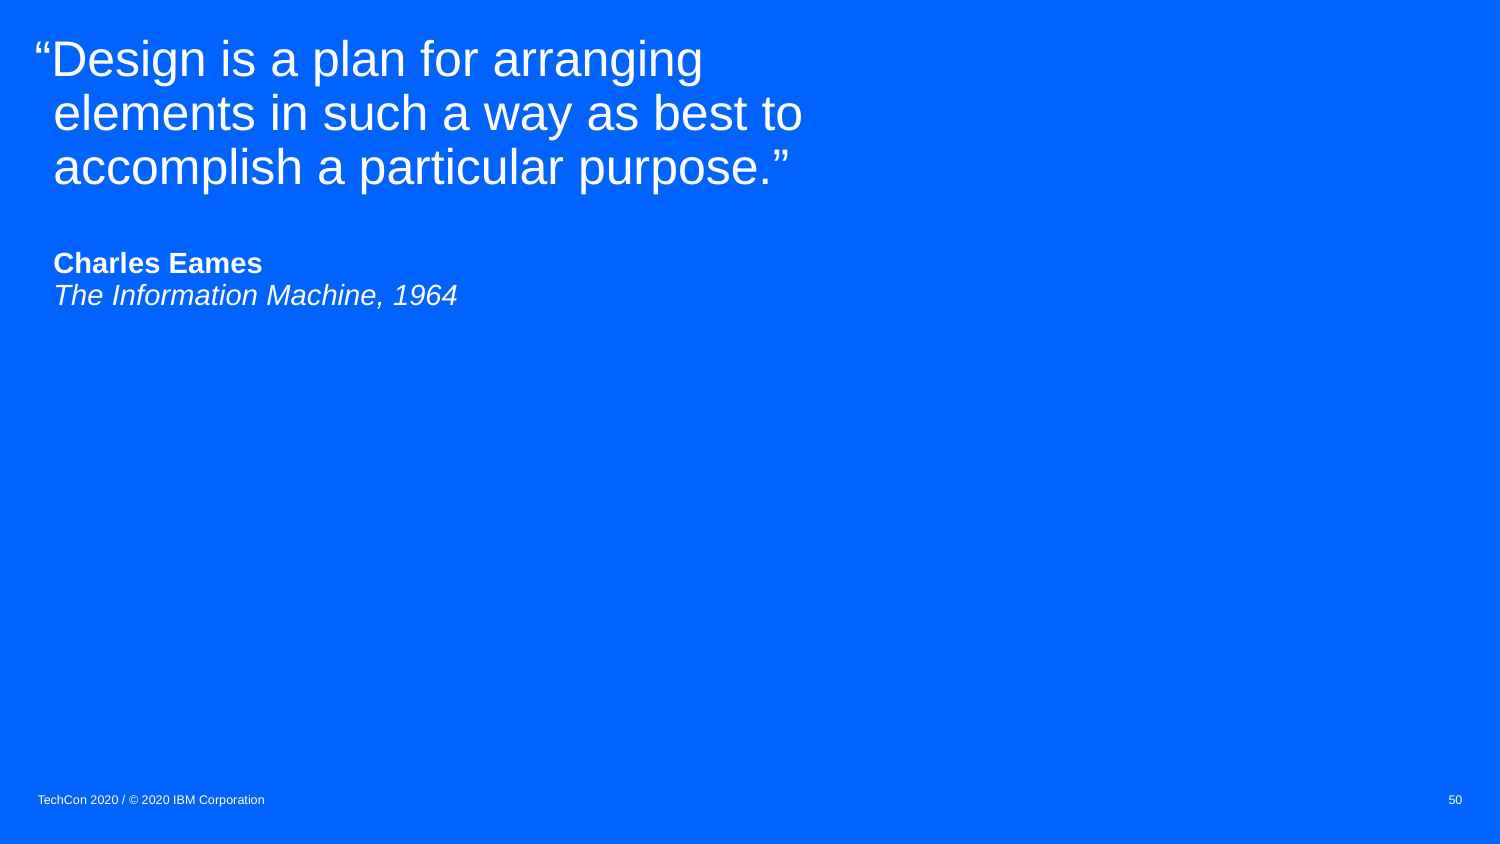

# “Design is a plan for arranging elements in such a way as best to accomplish a particular purpose.” Charles Eames The Information Machine, 1964
TechCon 2020 / © 2020 IBM Corporation
50